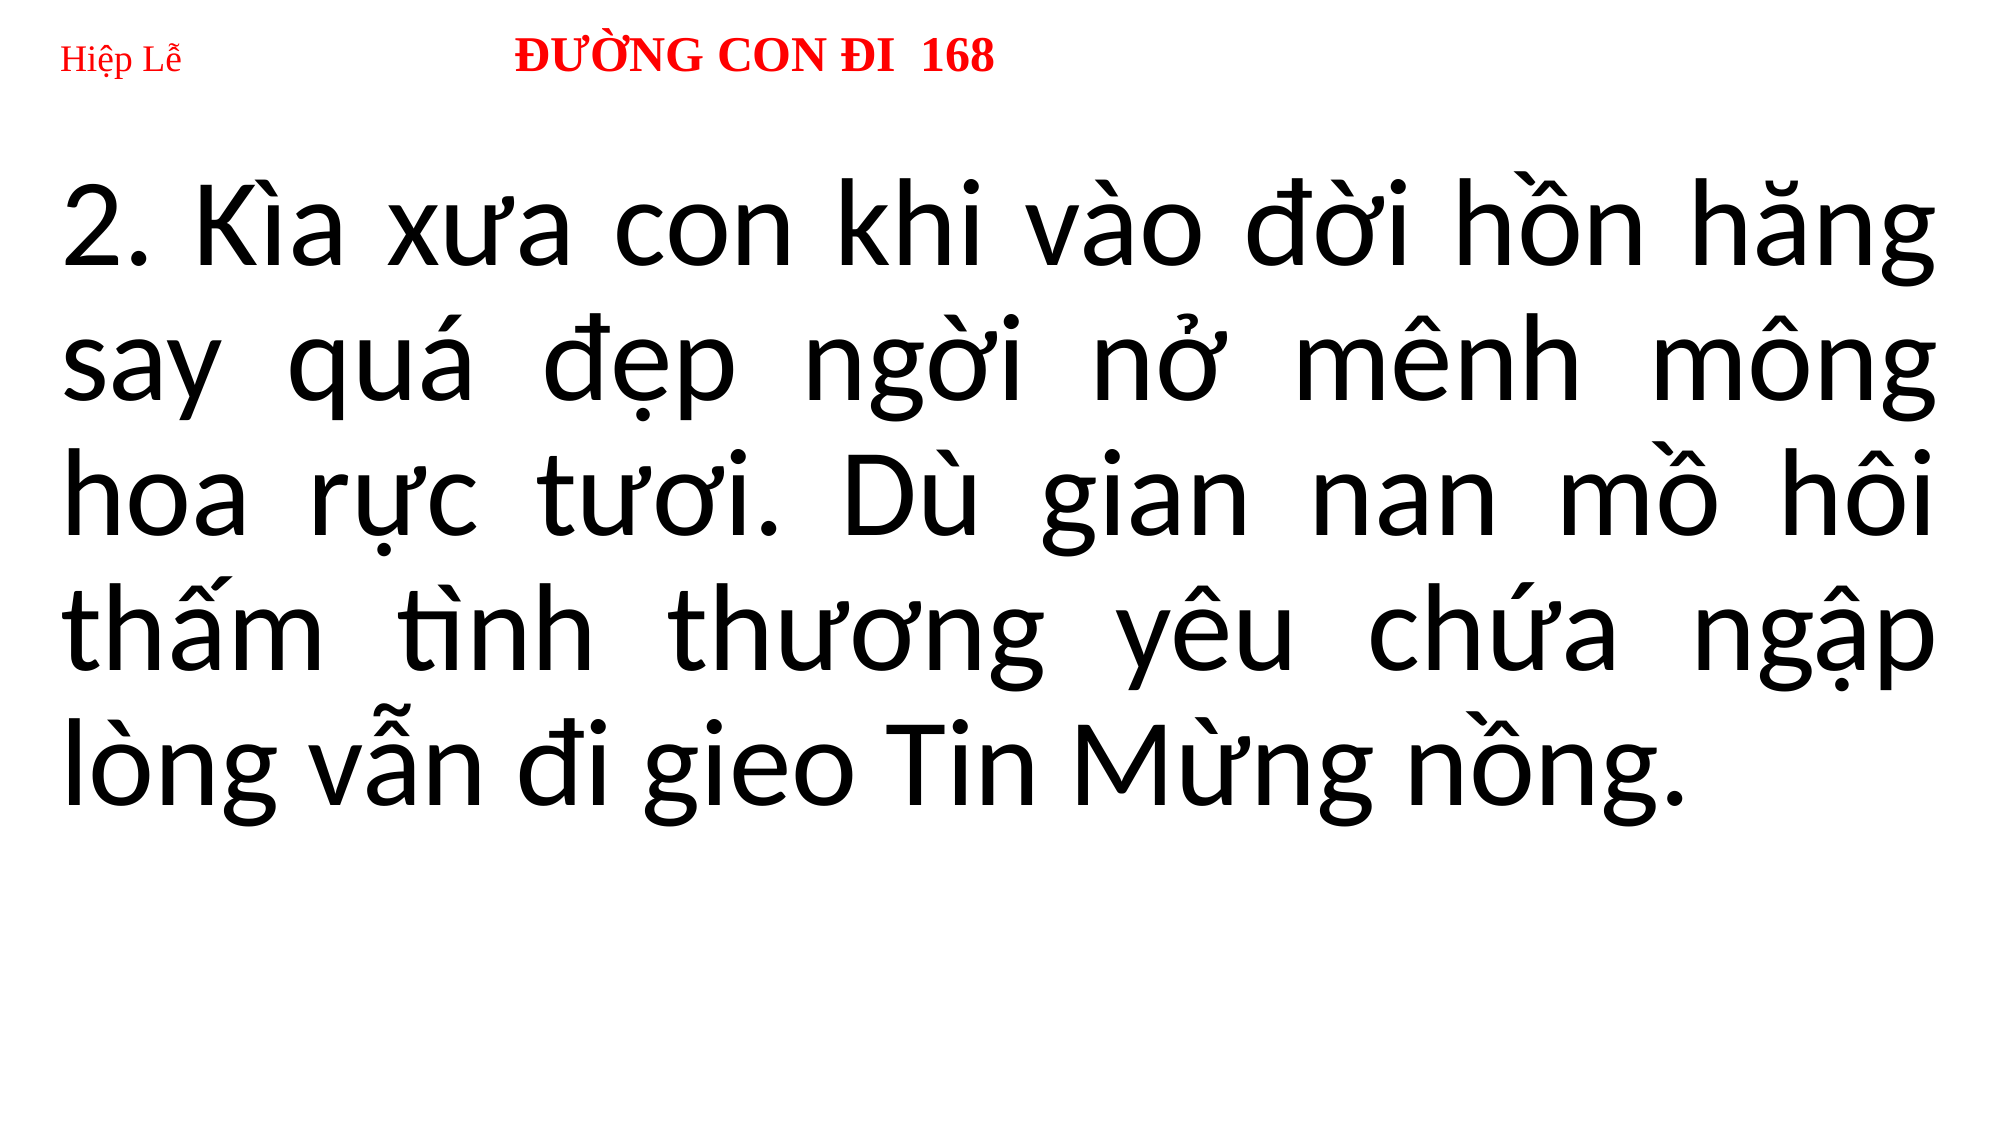

# Hiệp Lễ                                   ĐƯỜNG CON ĐI  168
2. Kìa xưa con khi vào đời hồn hăng say quá đẹp ngời nở mênh mông hoa rực tươi. Dù gian nan mồ hôi thấm tình thương yêu chứa ngập lòng vẫn đi gieo Tin Mừng nồng.